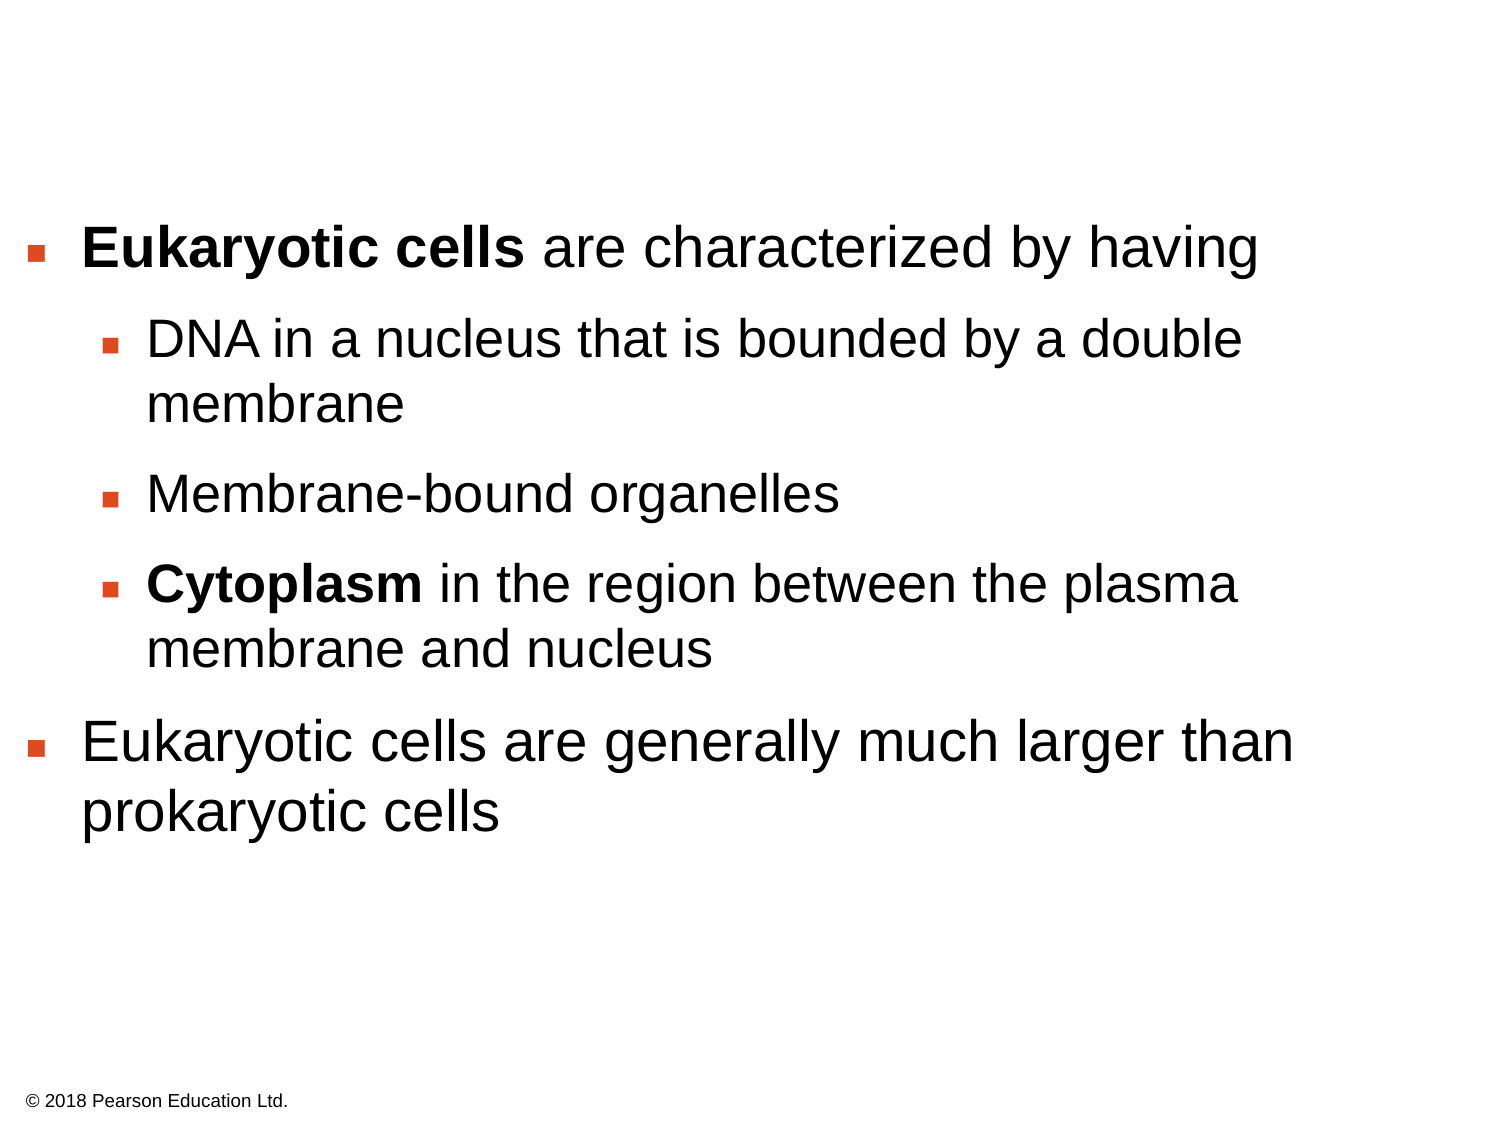

Eukaryotic cells are characterized by having
DNA in a nucleus that is bounded by a double membrane
Membrane-bound organelles
Cytoplasm in the region between the plasma membrane and nucleus
Eukaryotic cells are generally much larger than prokaryotic cells
© 2018 Pearson Education Ltd.